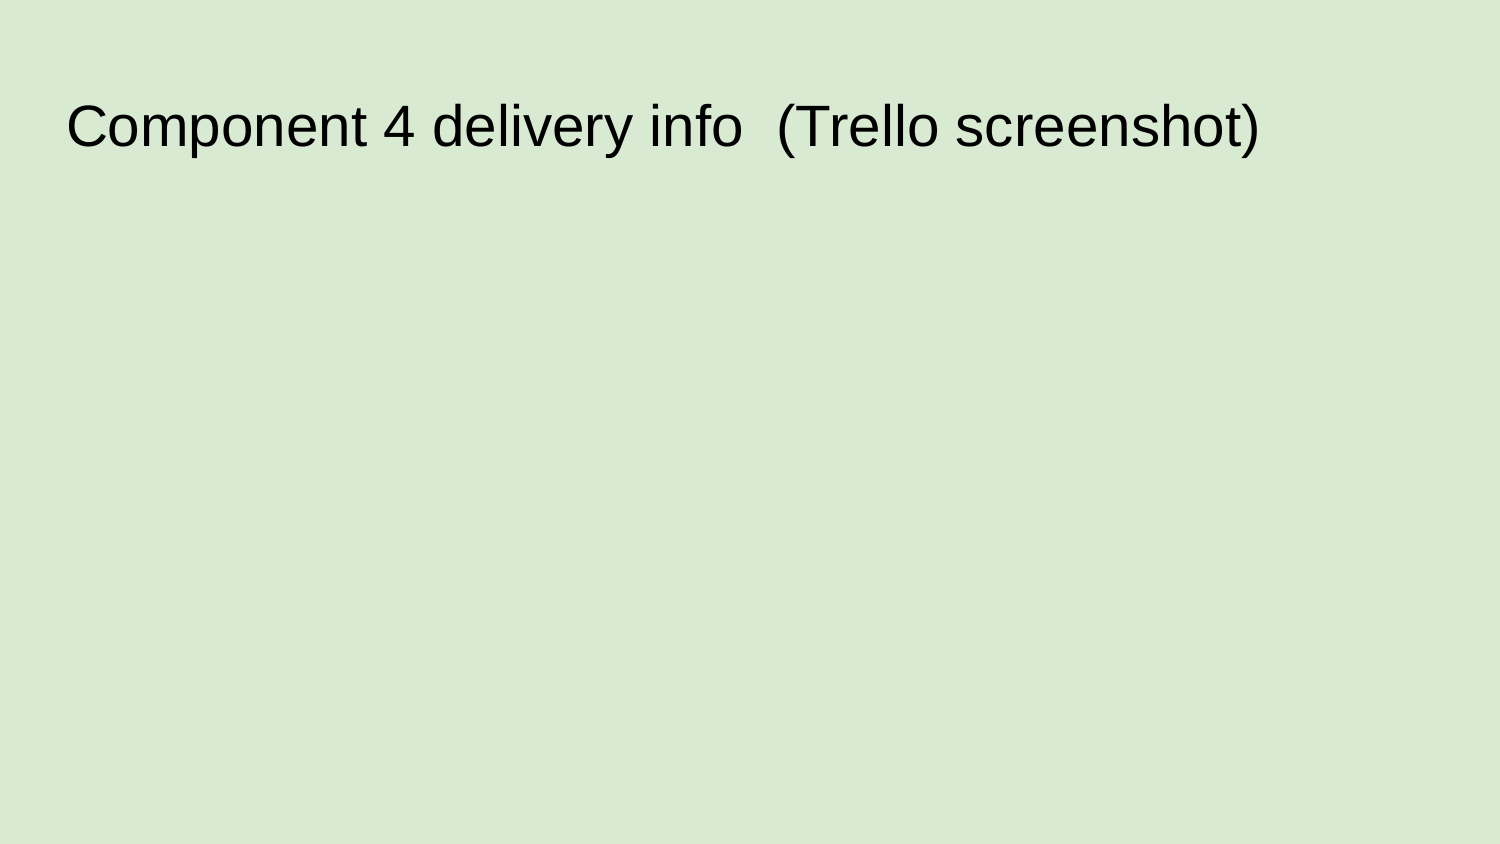

# Component 4 delivery info  (Trello screenshot)